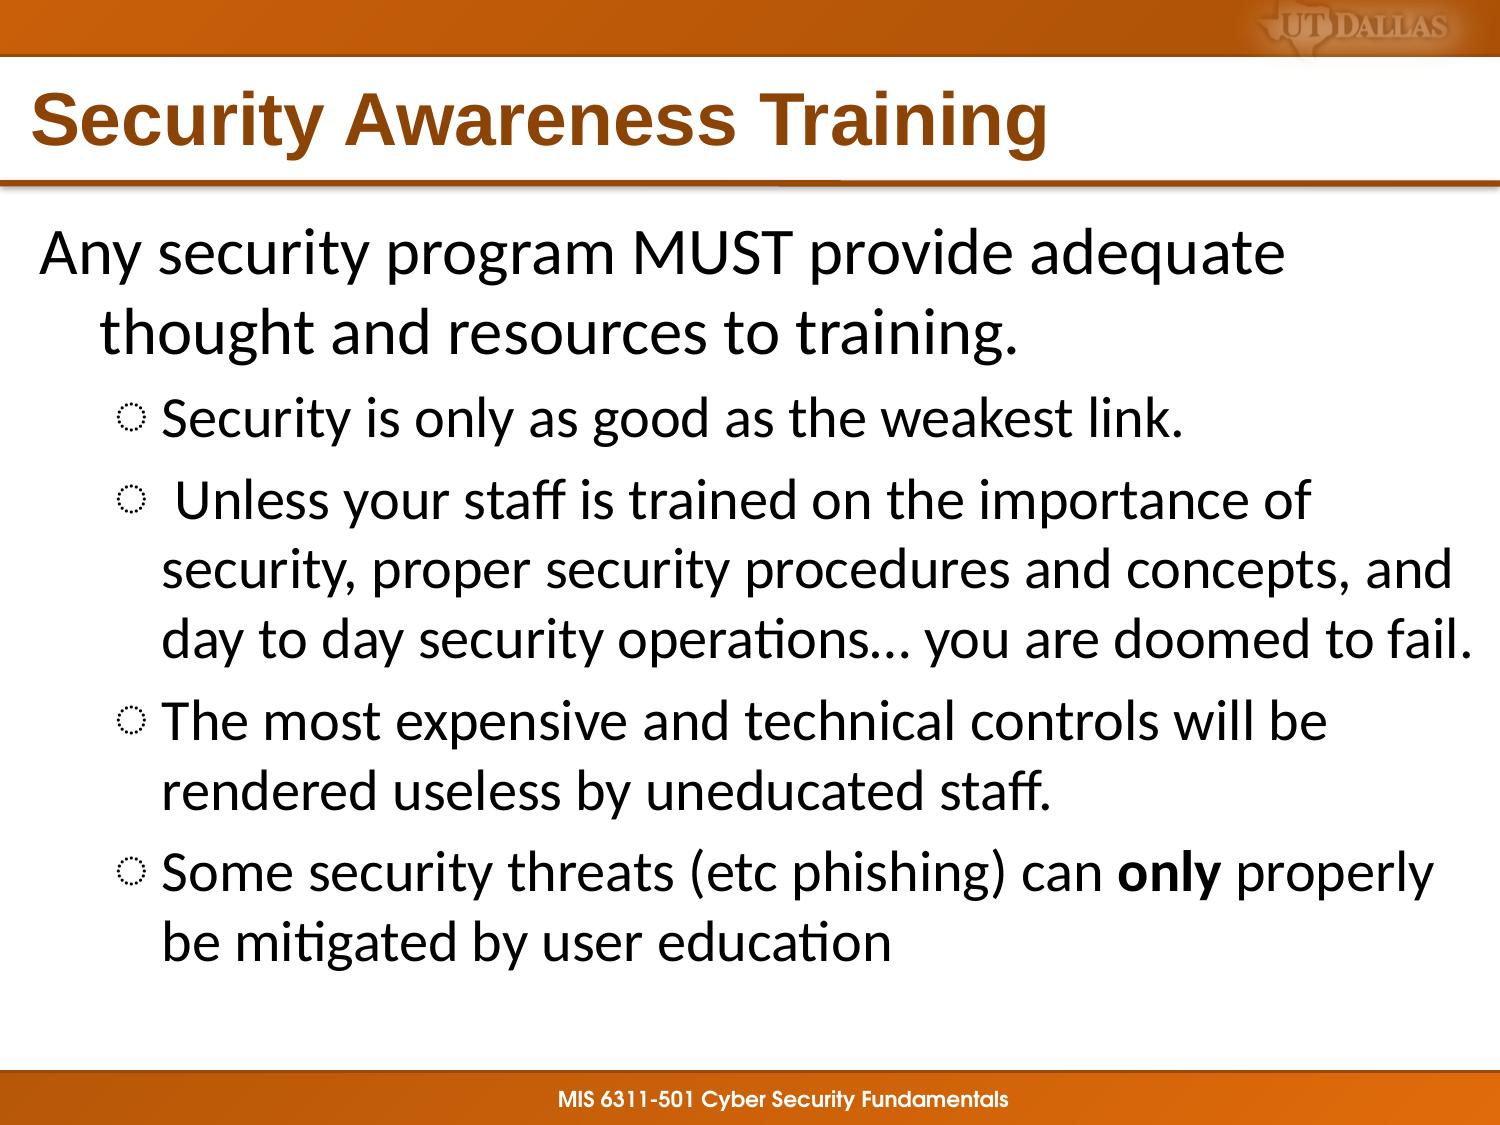

# Security Awareness Training
Any security program MUST provide adequate thought and resources to training.
Security is only as good as the weakest link.
 Unless your staff is trained on the importance of security, proper security procedures and concepts, and day to day security operations… you are doomed to fail.
The most expensive and technical controls will be rendered useless by uneducated staff.
Some security threats (etc phishing) can only properly be mitigated by user education